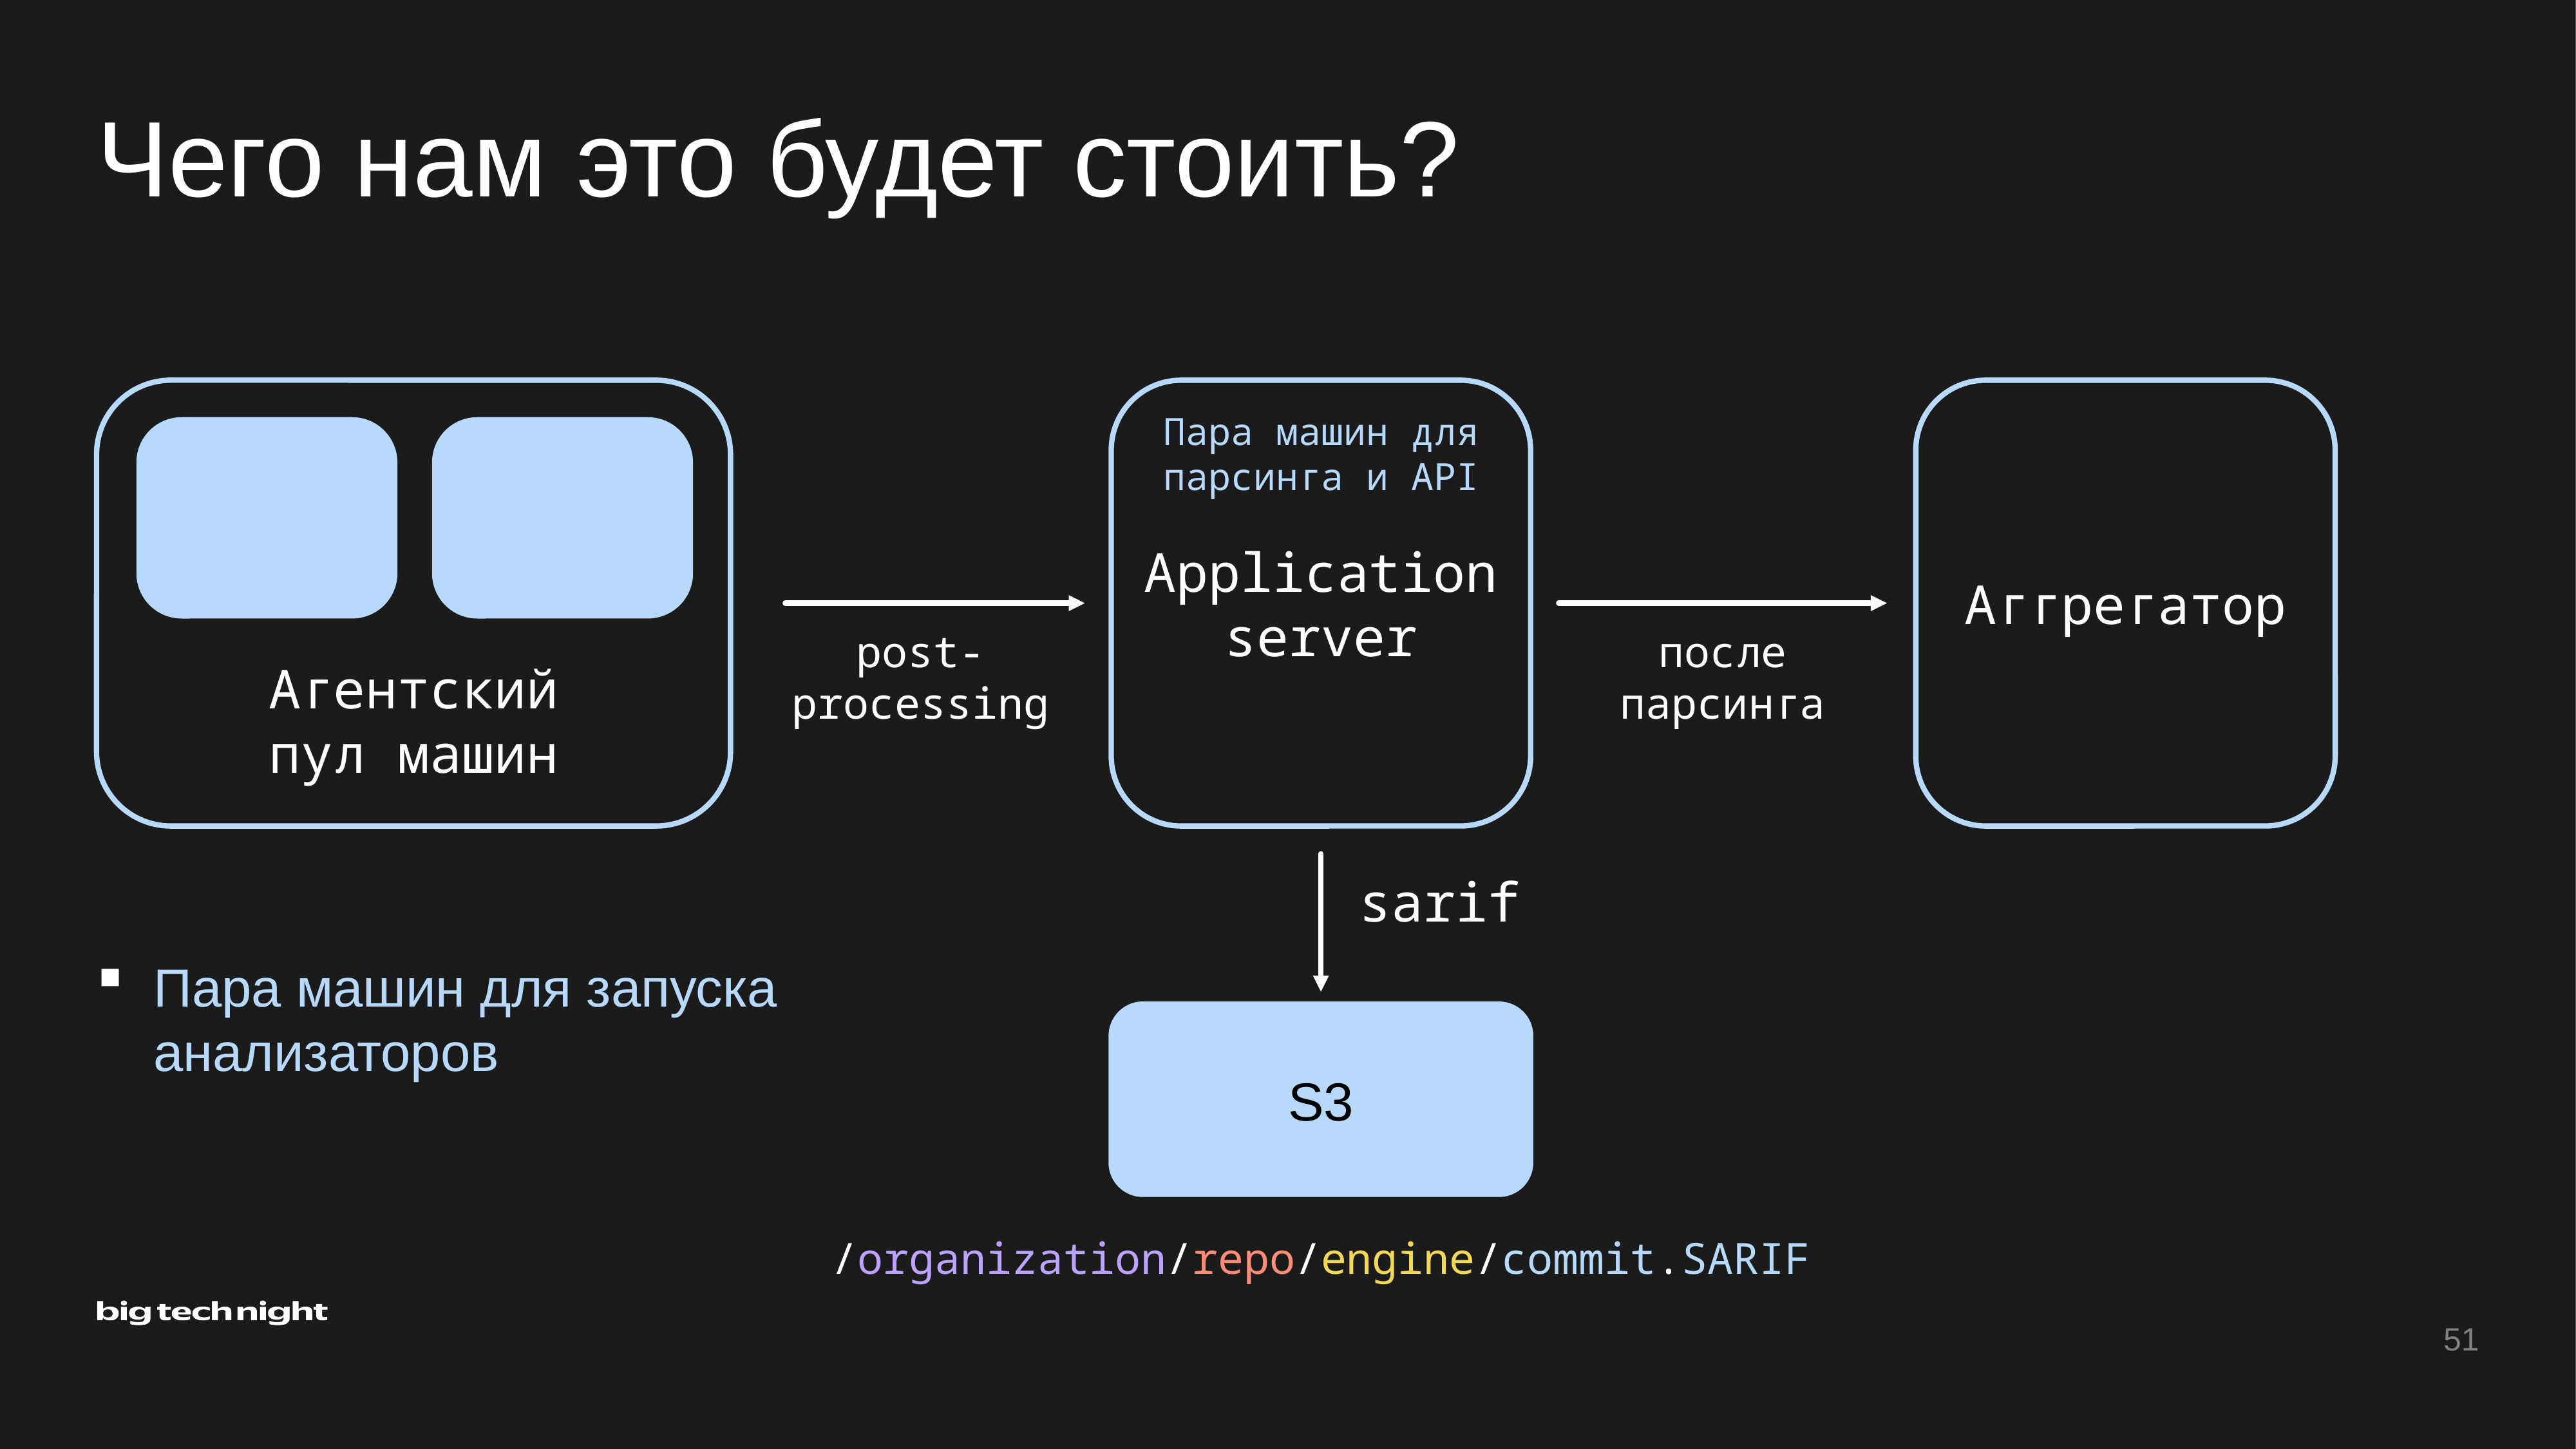

# Чего нам это будет стоить?

Агентский пул машин
Application server
Аггрегатор
Пара машин для парсинга и API
post-processing
после парсинга
sarif
Пара машин для запуска анализаторов
S3
/organization/repo/engine/commit.SARIF
51